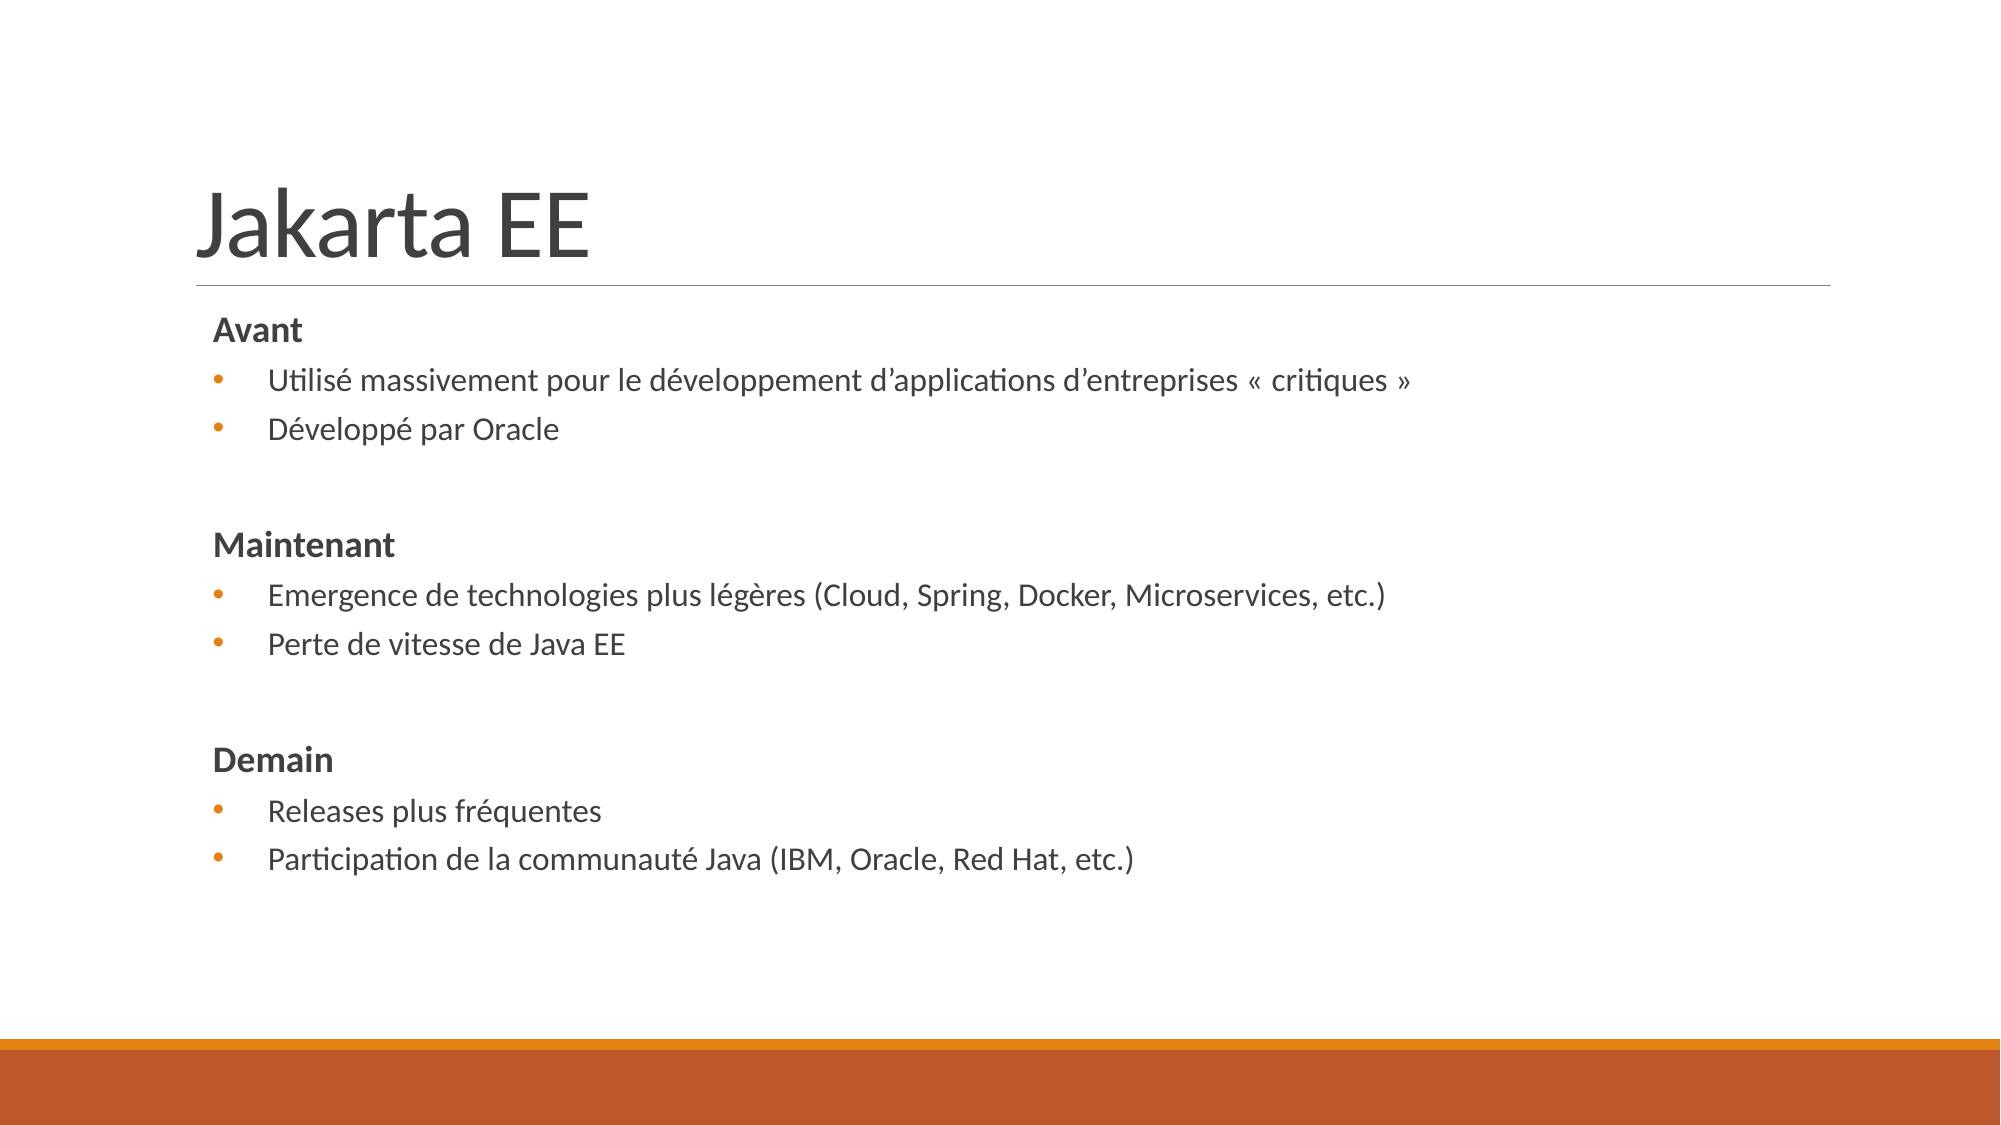

# Jakarta EE
Avant
Utilisé massivement pour le développement d’applications d’entreprises « critiques »
Développé par Oracle

Maintenant
Emergence de technologies plus légères (Cloud, Spring, Docker, Microservices, etc.)
Perte de vitesse de Java EE

Demain
Releases plus fréquentes
Participation de la communauté Java (IBM, Oracle, Red Hat, etc.)